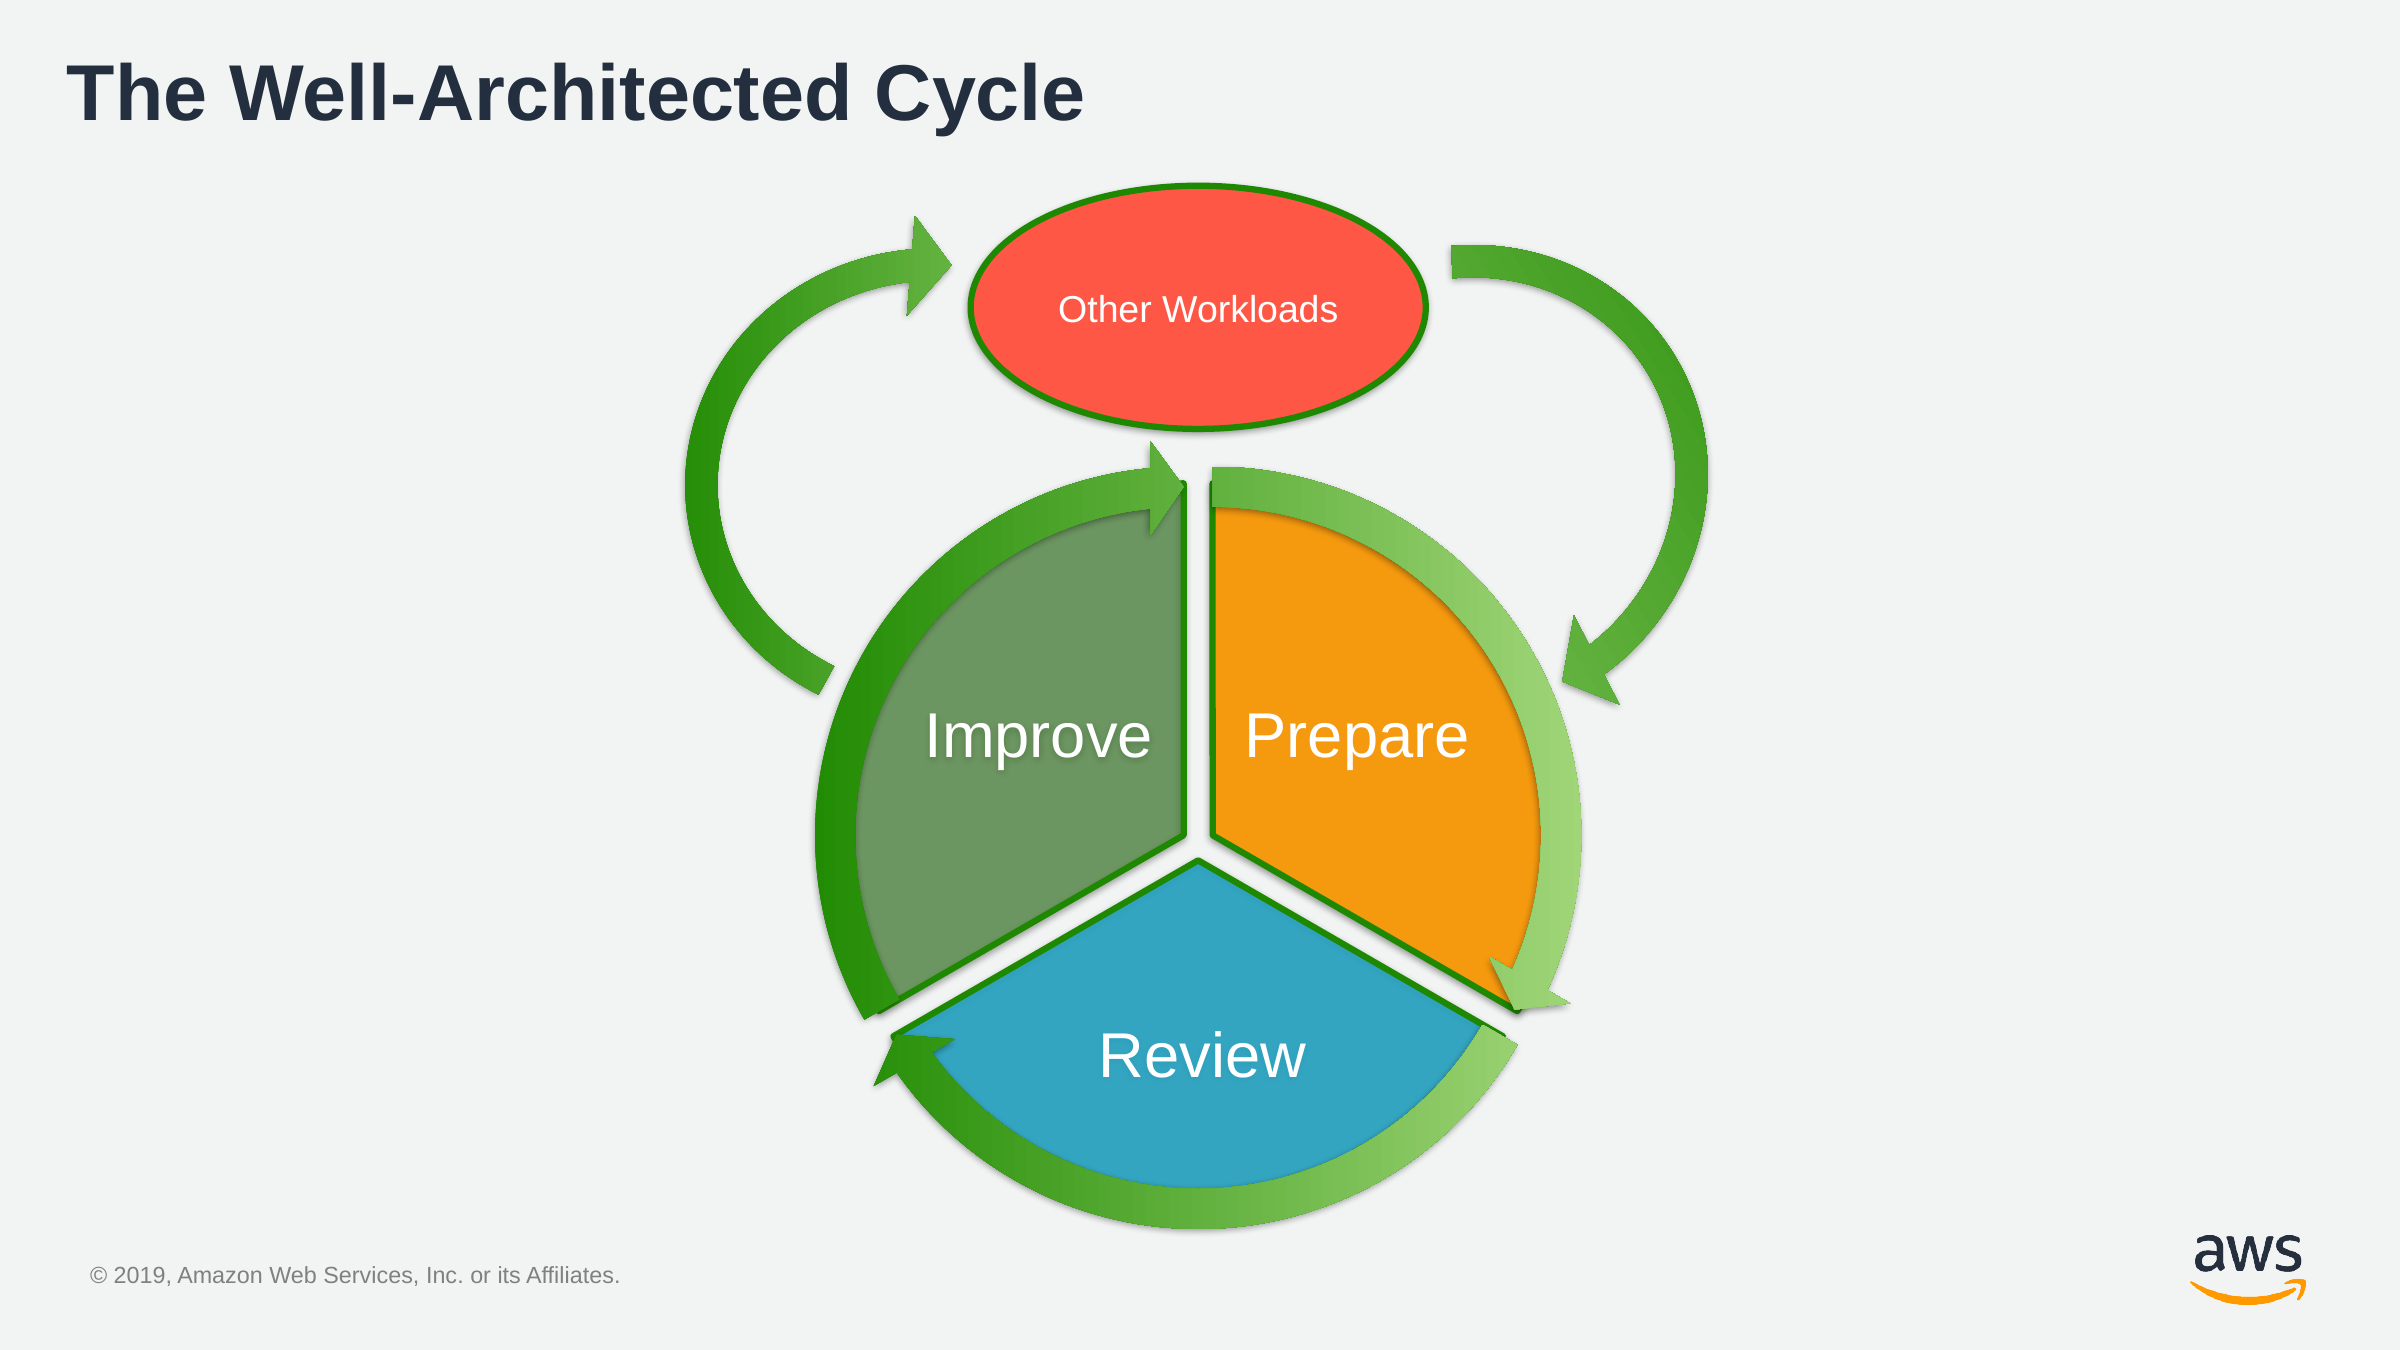

# The Well-Architected Cycle
Other Workloads

Improve
Prepare
Review